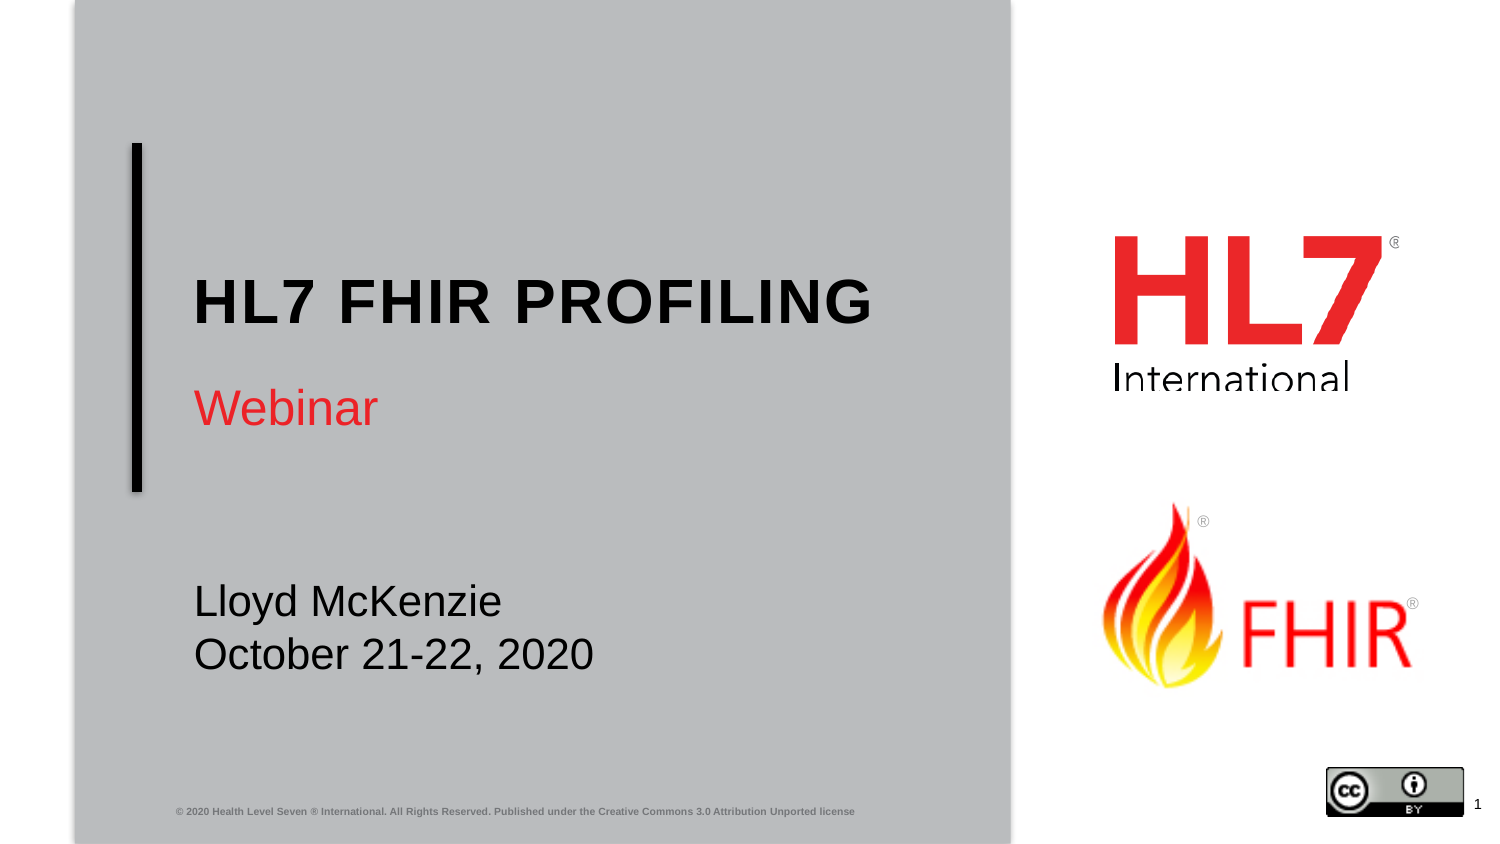

# HL7 FHIR PROFILING
Webinar
Lloyd McKenzie
October 21-22, 2020
1
© 2020 Health Level Seven ® International. All Rights Reserved. Published under the Creative Commons 3.0 Attribution Unported license